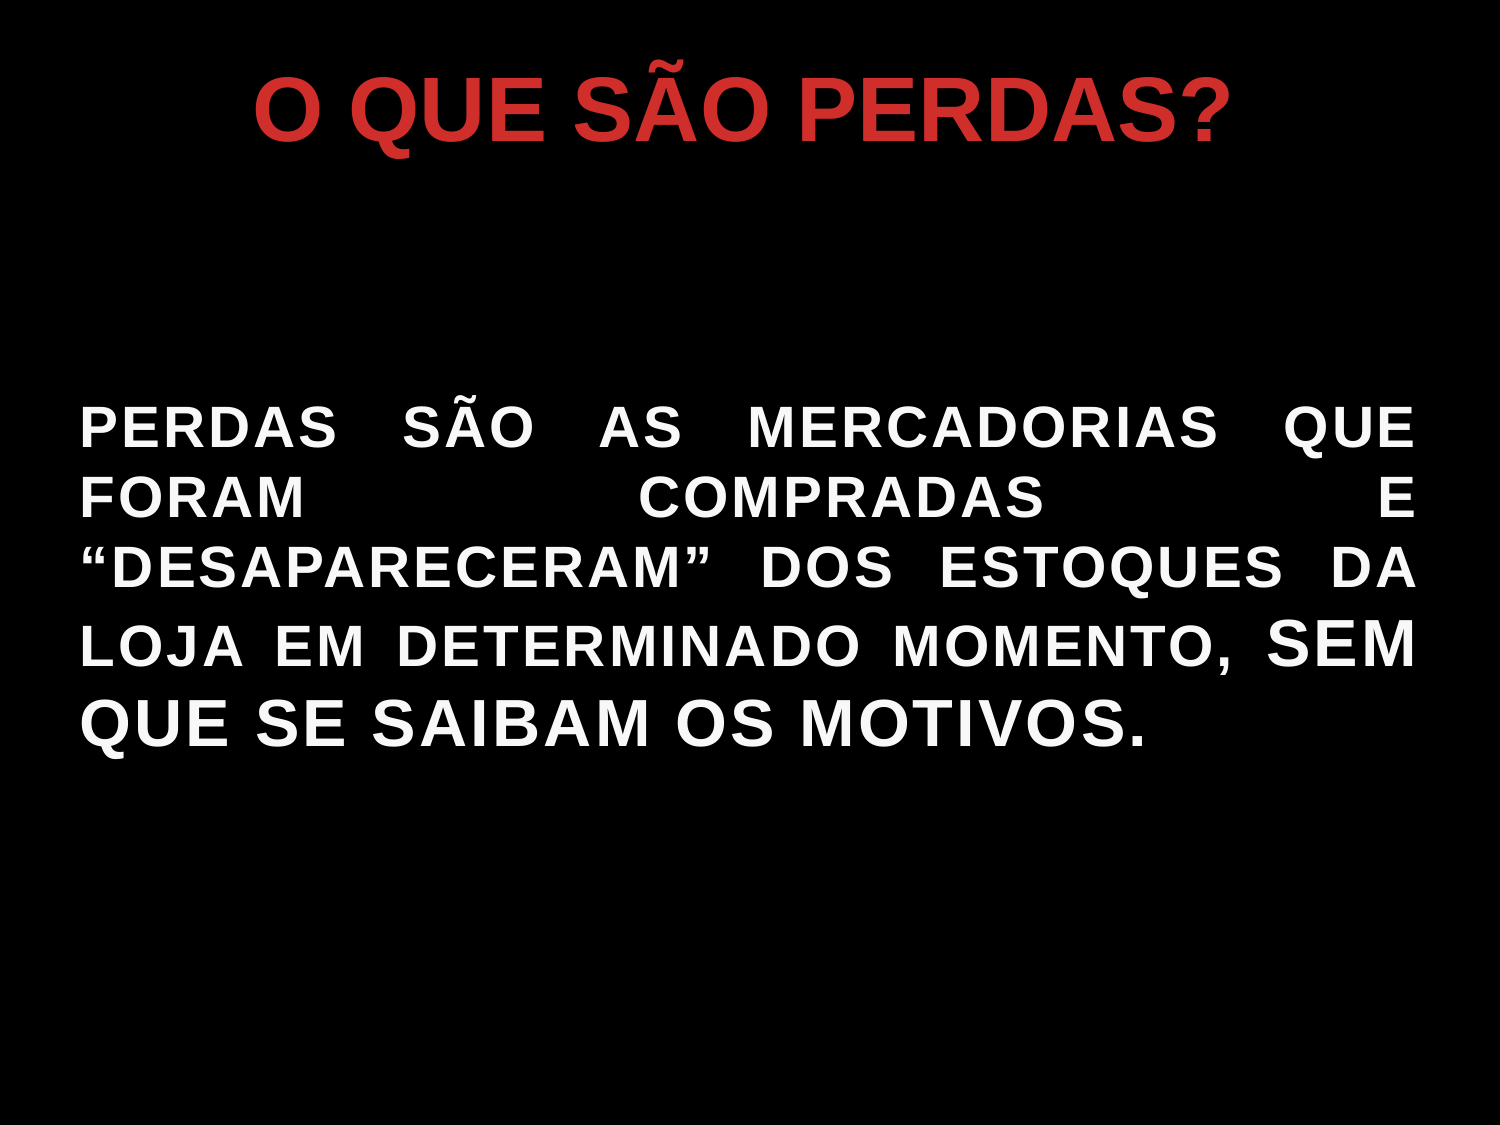

O QUE SÃO PERDAS?

PERDAS SÃO AS MERCADORIAS QUE FORAM COMPRADAS E “DESAPARECERAM” DOS ESTOQUES DA LOJA EM DETERMINADO MOMENTO, SEM QUE SE SAIBAM OS MOTIVOS.